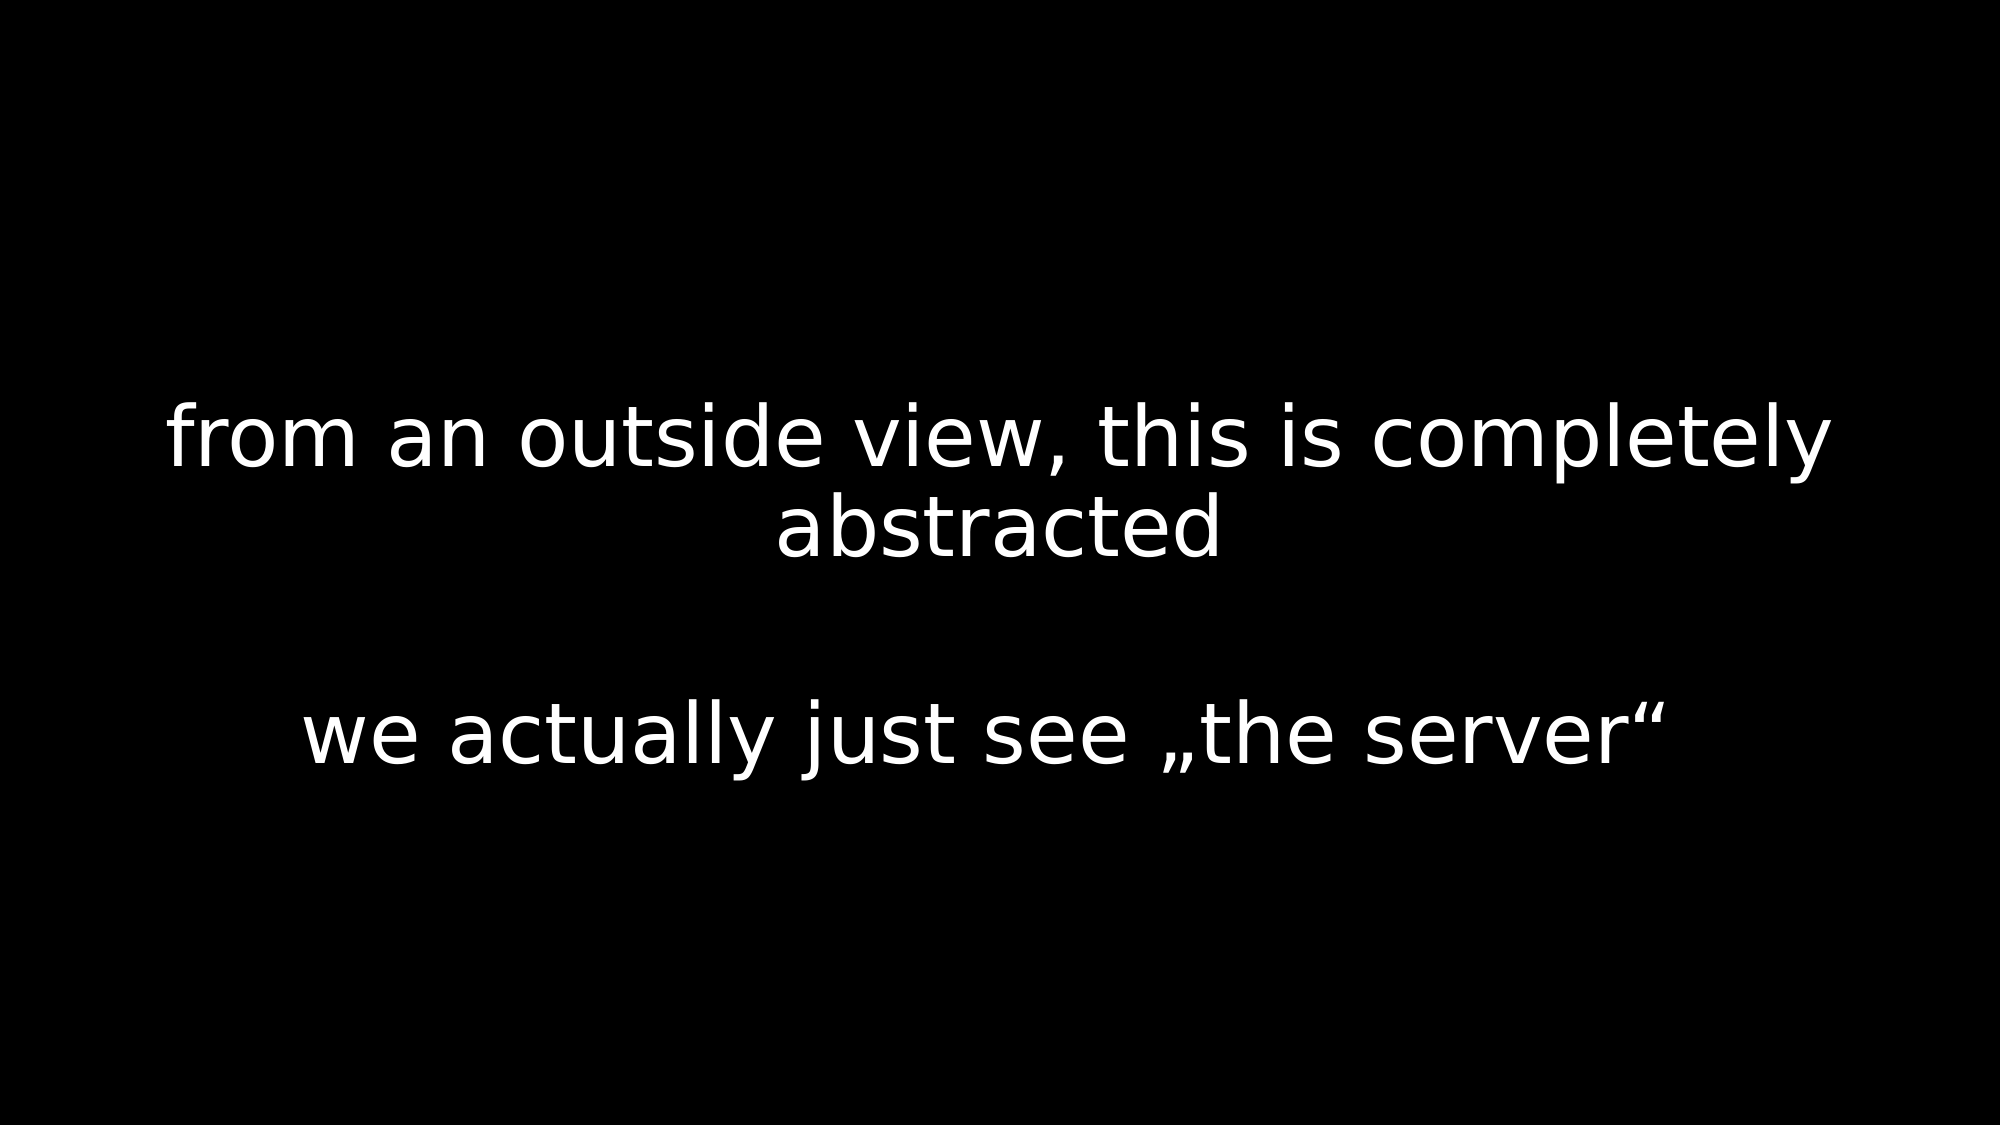

from an outside view, this is completely abstracted

we actually just see „the server“